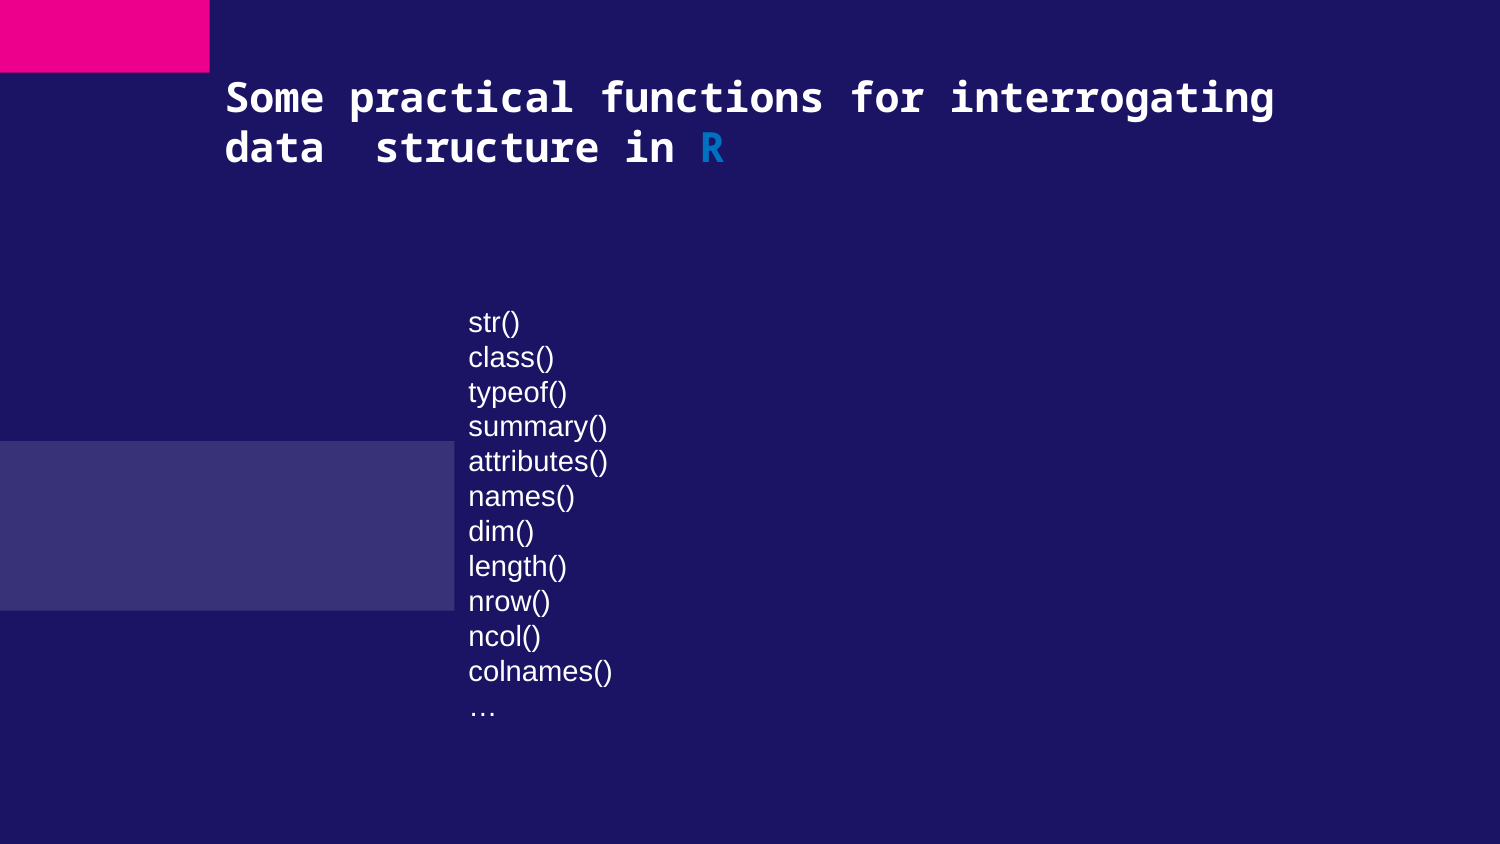

# Some practical functions for interrogating data  structure in R
str()
class()
typeof()
summary()
attributes()
names()
dim()
length()
nrow()
ncol()
colnames()
…